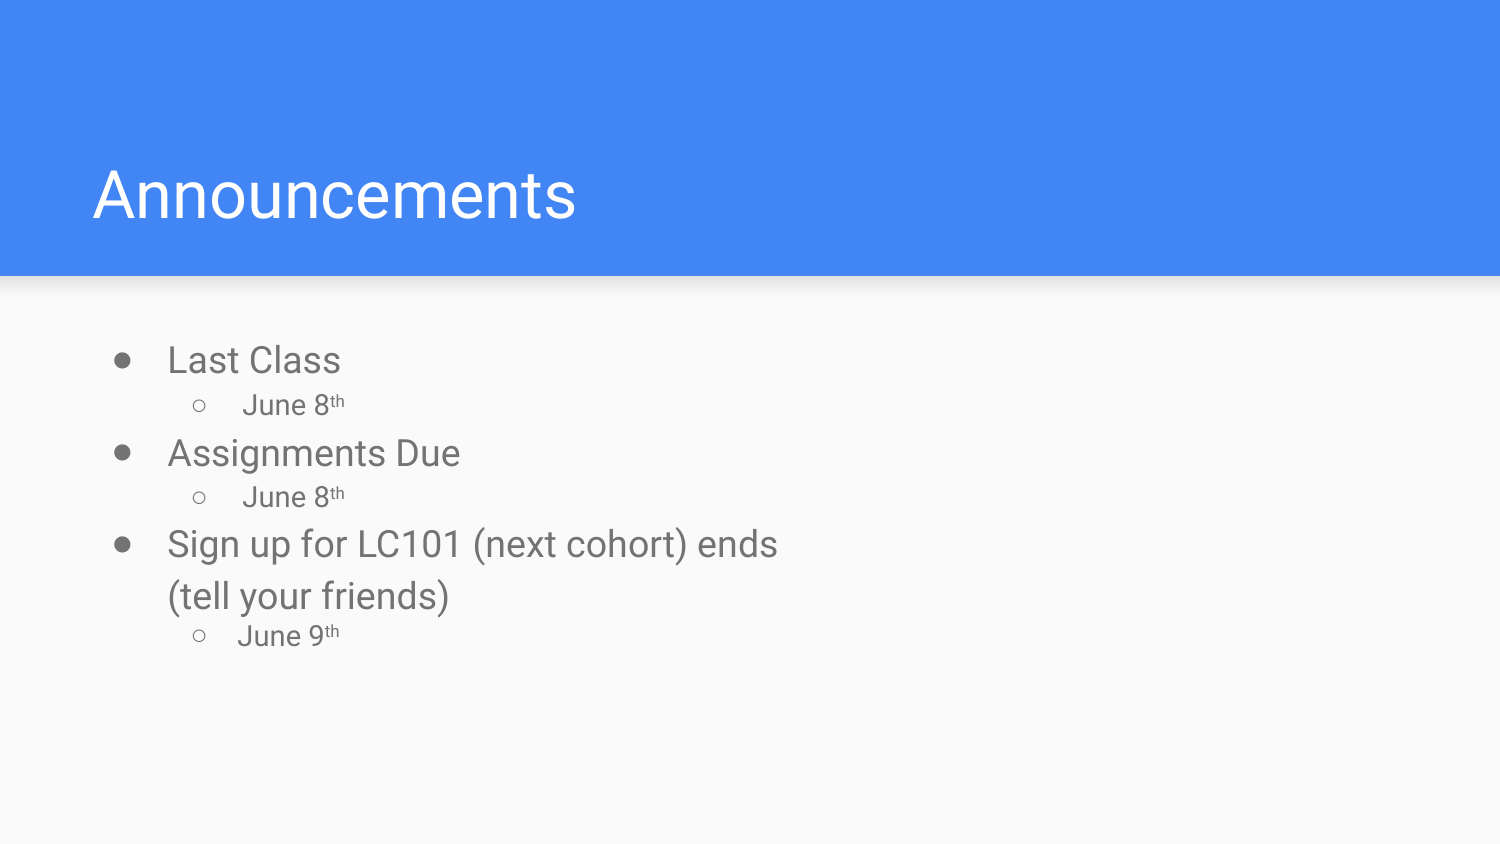

# Announcements
Last Class
June 8th
Assignments Due
June 8th
Sign up for LC101 (next cohort) ends (tell your friends)
June 9th